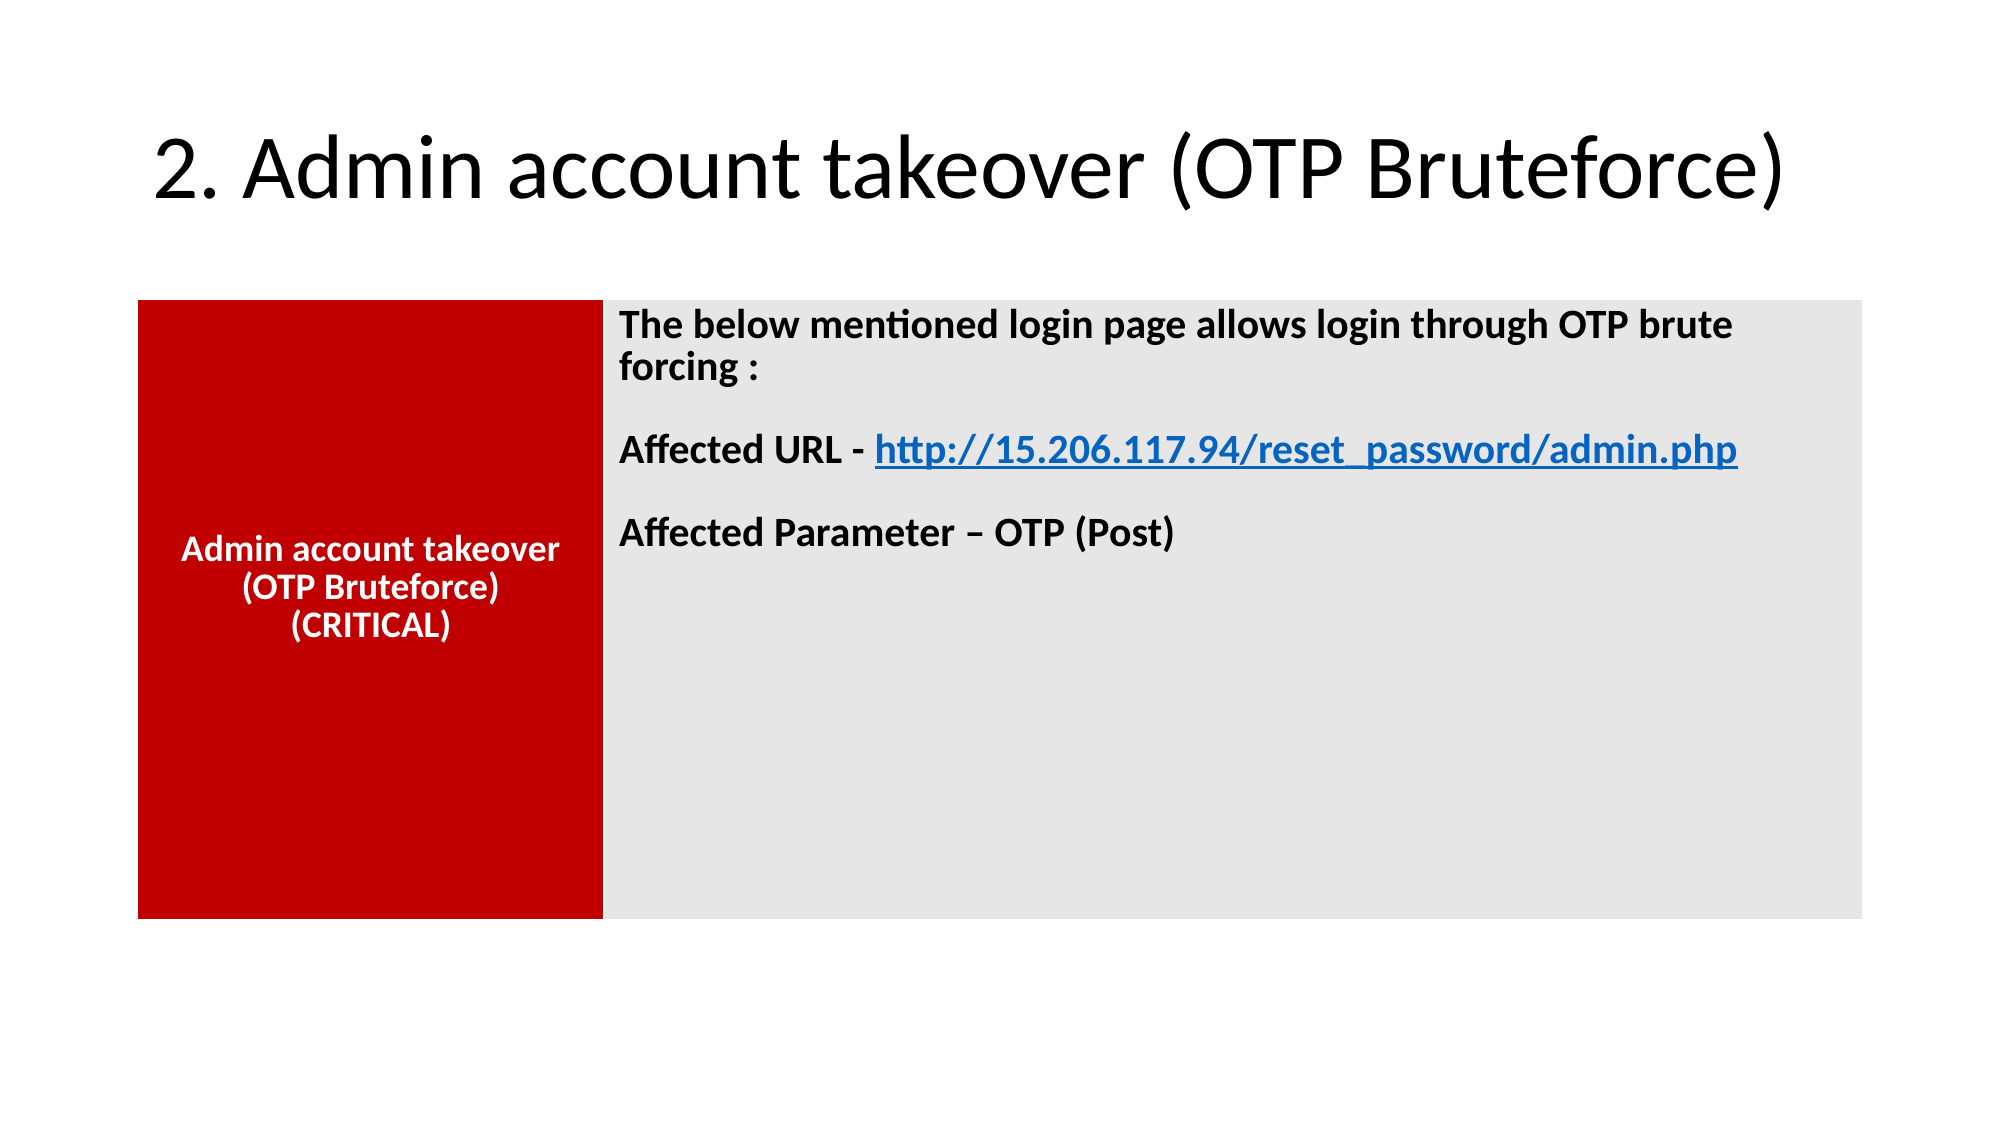

# 2. Admin account takeover (OTP Bruteforce)
| Admin account takeover (OTP Bruteforce) (CRITICAL) | The below mentioned login page allows login through OTP brute forcing : Affected URL - http://15.206.117.94/reset\_password/admin.php Affected Parameter – OTP (Post) |
| --- | --- |